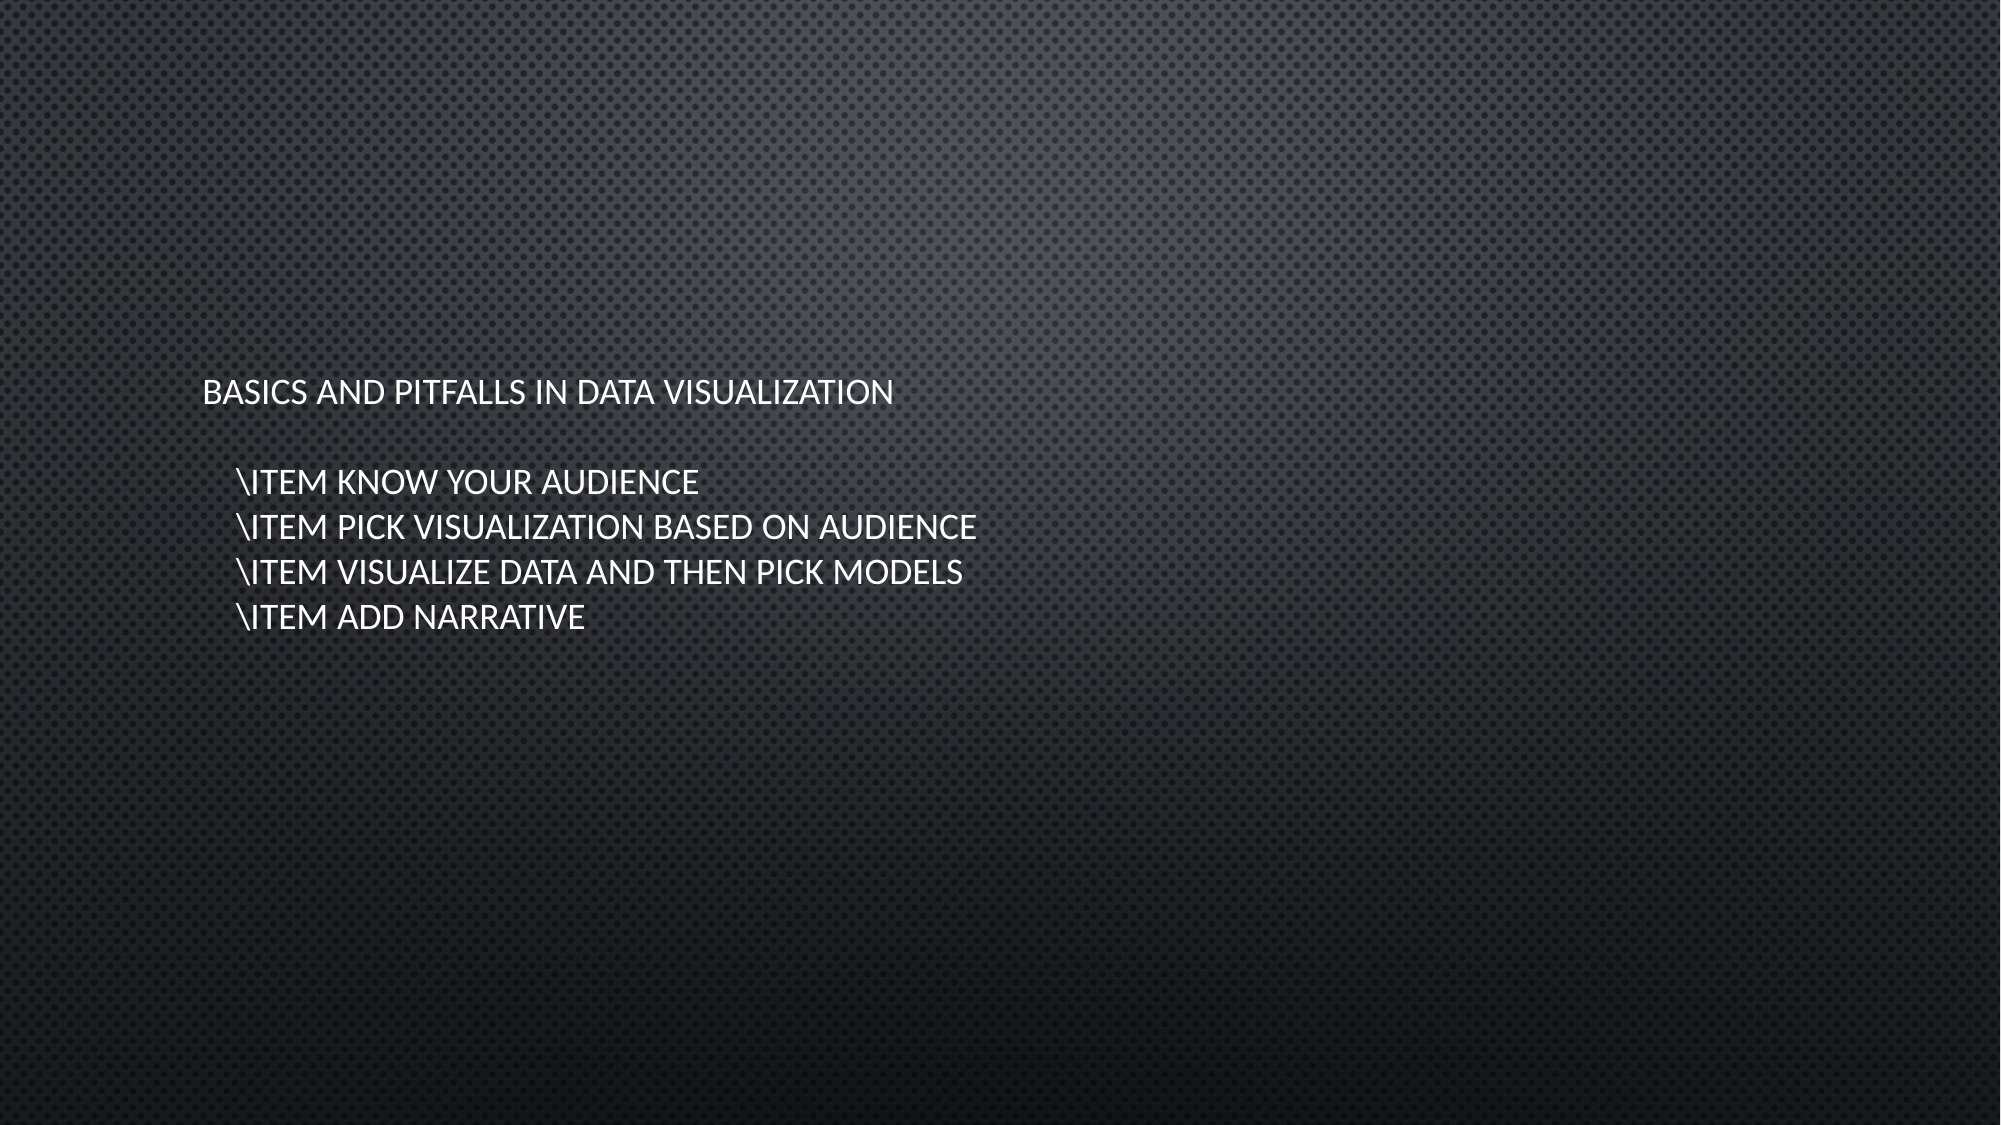

# Basics and pitfalls in data visualization \item Know your audience \item Pick visualization based on audience \item Visualize data and then pick models \item Add narrative